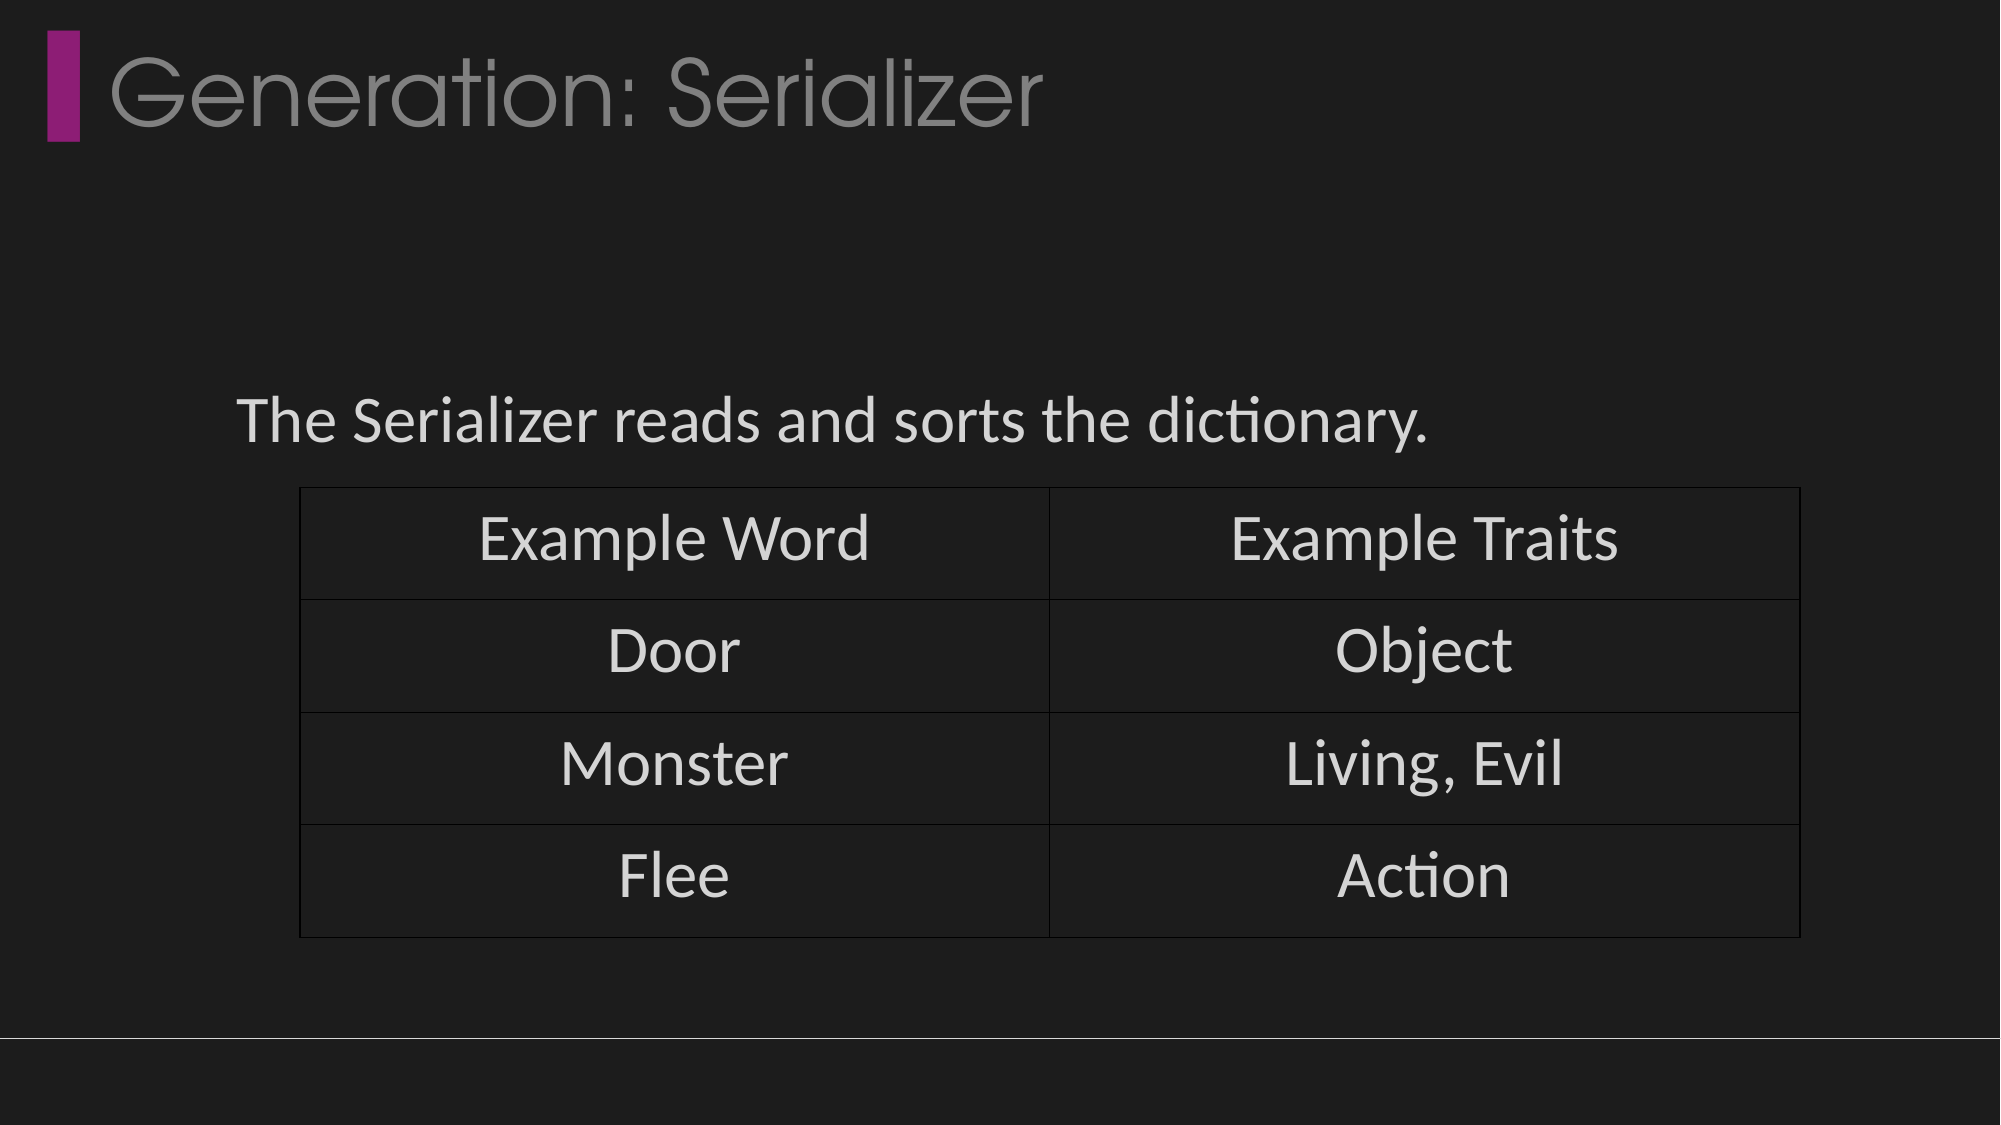

Generation: Serializer
# The Serializer reads and sorts the dictionary.

| Example Word | Example Traits |
| --- | --- |
| Door | Object |
| Monster | Living, Evil |
| Flee | Action |